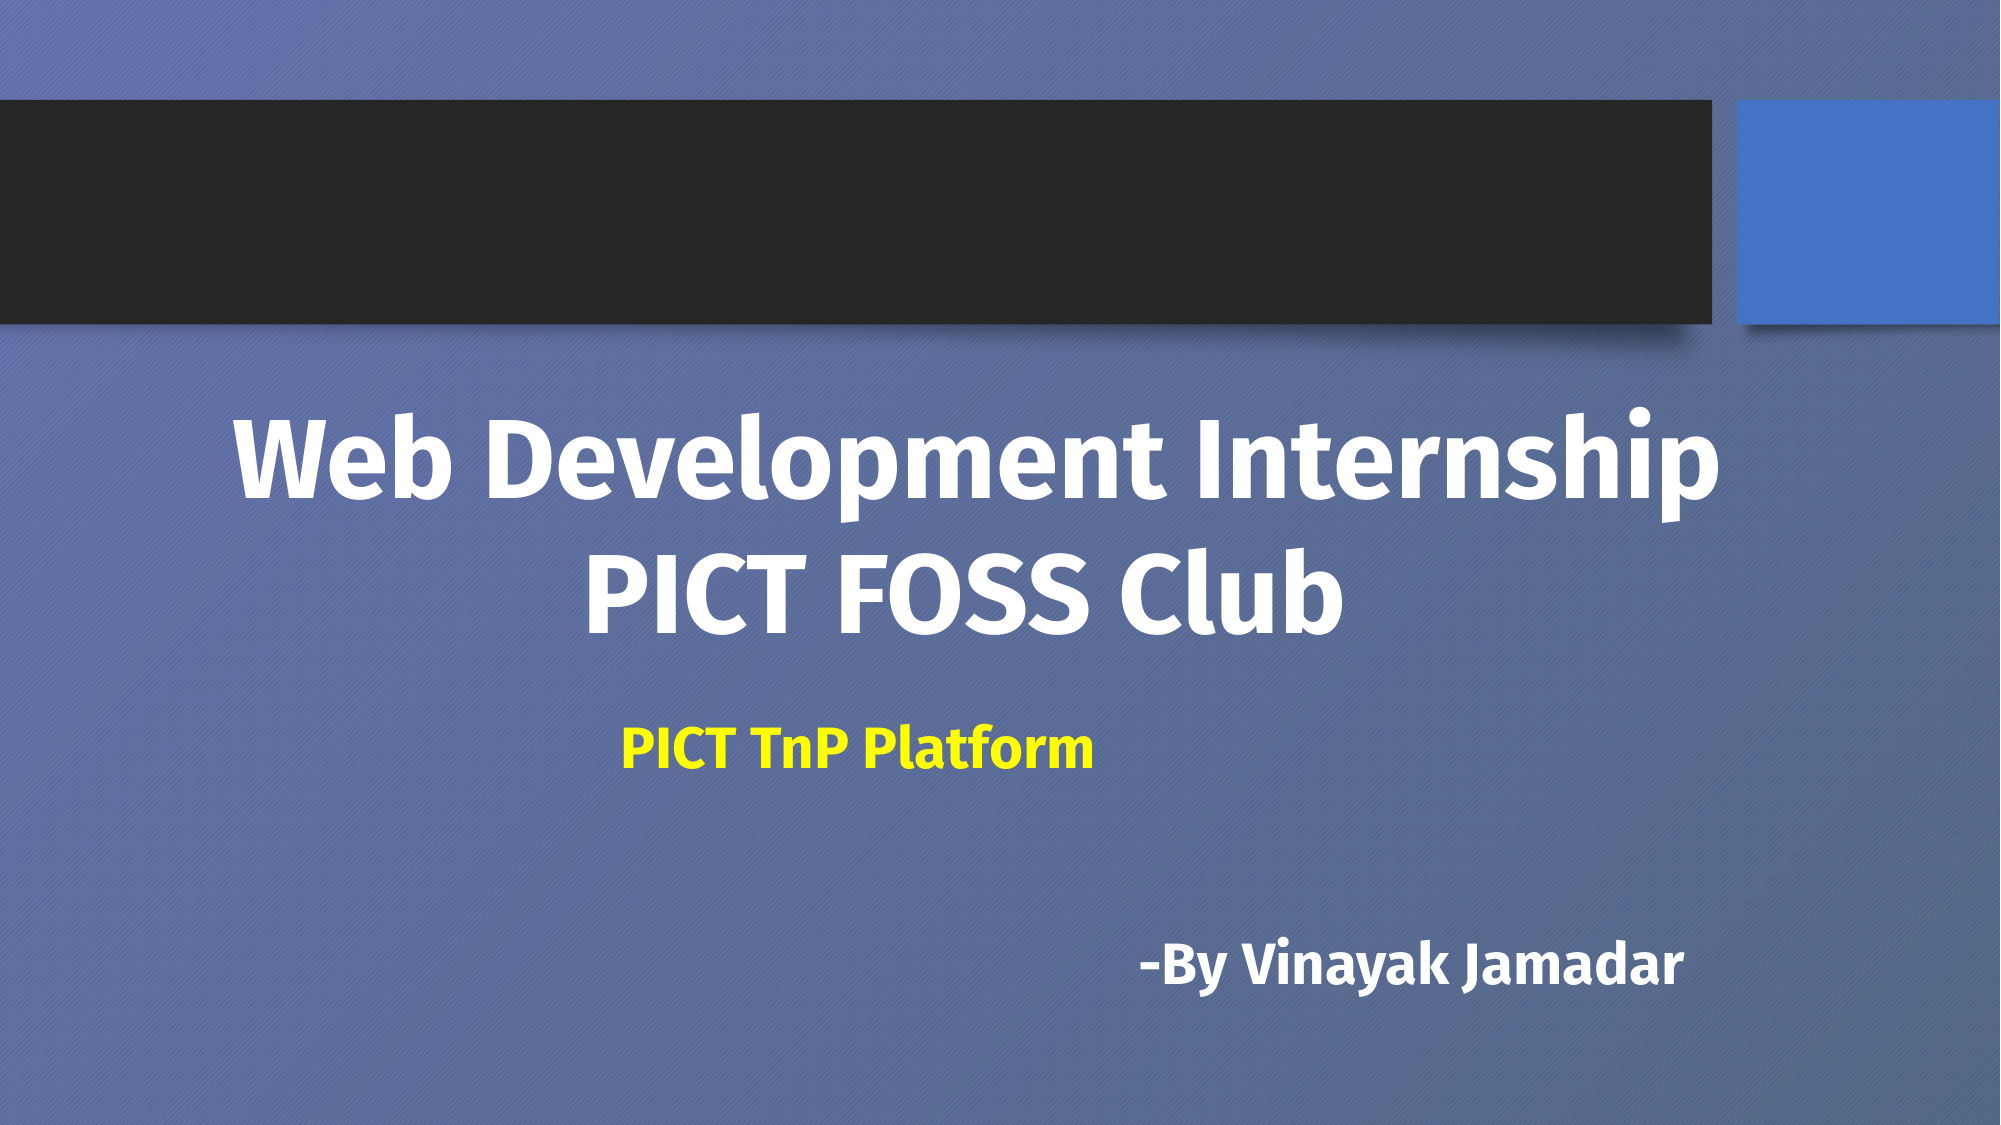

Web Development Internship
 PICT FOSS Club
PICT TnP Platform

                                                                 -By Vinayak Jamadar